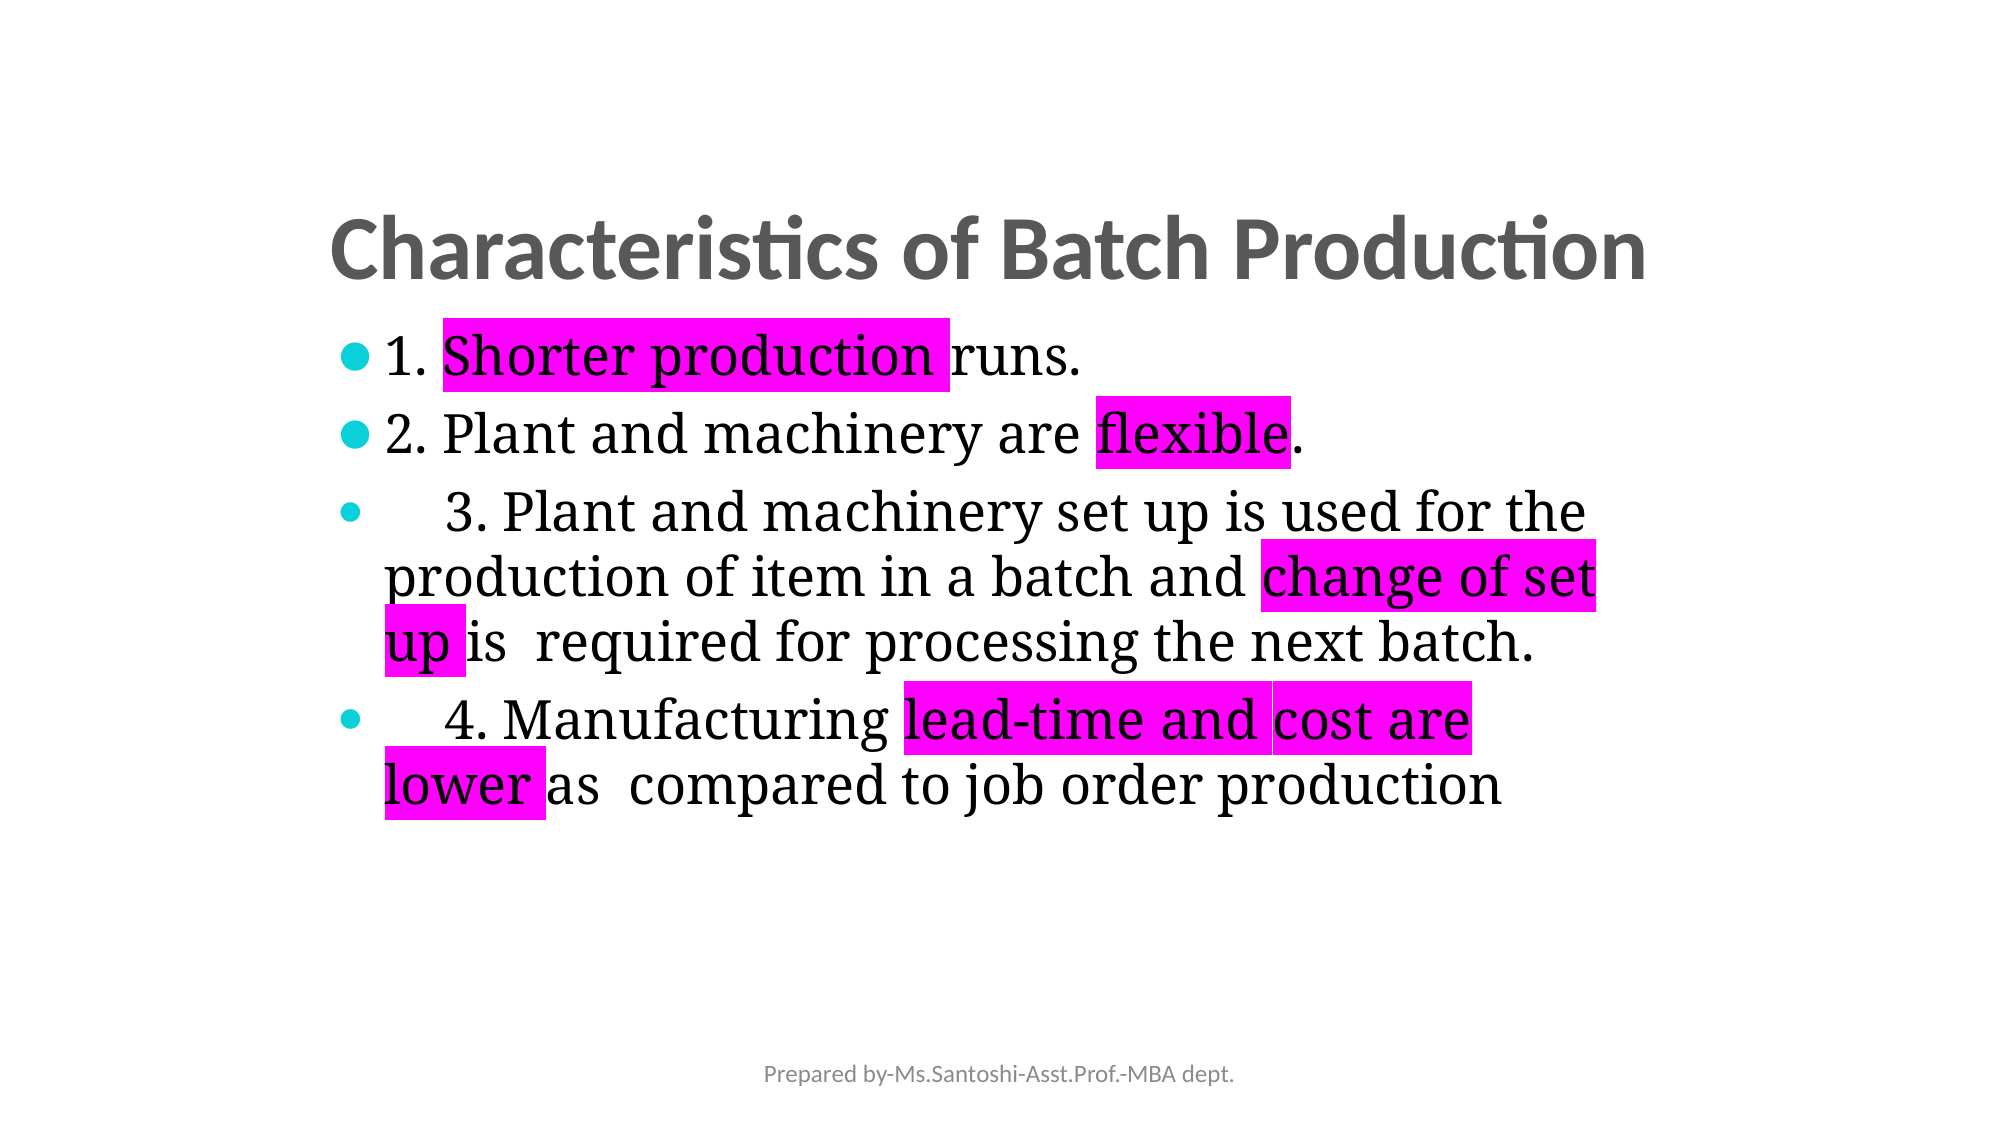

# Characteristics of Batch Production
1. Shorter production runs.
2. Plant and machinery are flexible.
	3. Plant and machinery set up is used for the  production of item in a batch and change of set up is  required for processing the next batch.
	4. Manufacturing lead-time and cost are lower as  compared to job order production
Prepared by-Ms.Santoshi-Asst.Prof.-MBA dept.